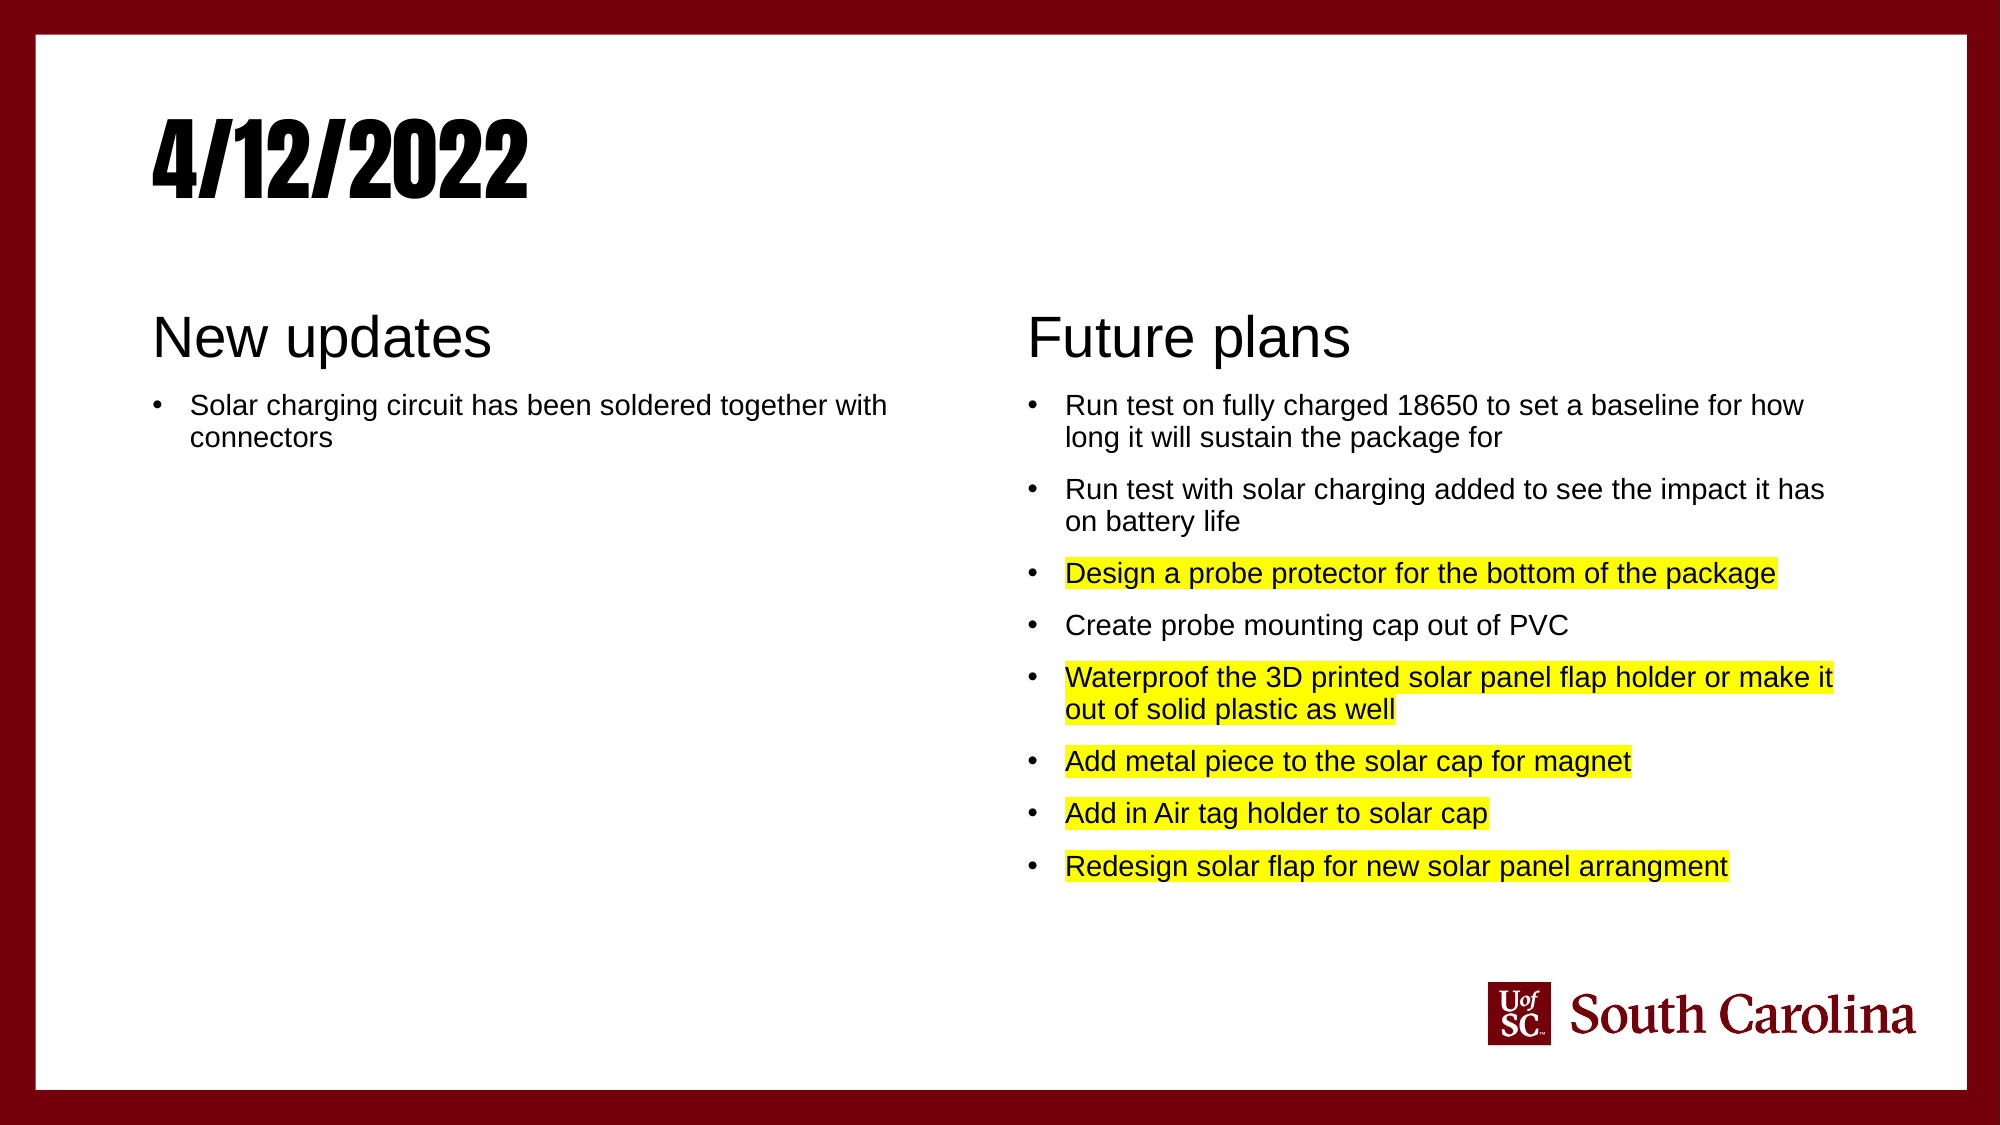

# 4/12/2022
New updates
Solar charging circuit has been soldered together with connectors

Future plans
Run test on fully charged 18650 to set a baseline for how long it will sustain the package for
Run test with solar charging added to see the impact it has on battery life
Design a probe protector for the bottom of the package
Create probe mounting cap out of PVC
Waterproof the 3D printed solar panel flap holder or make it out of solid plastic as well
Add metal piece to the solar cap for magnet
Add in Air tag holder to solar cap
Redesign solar flap for new solar panel arrangment